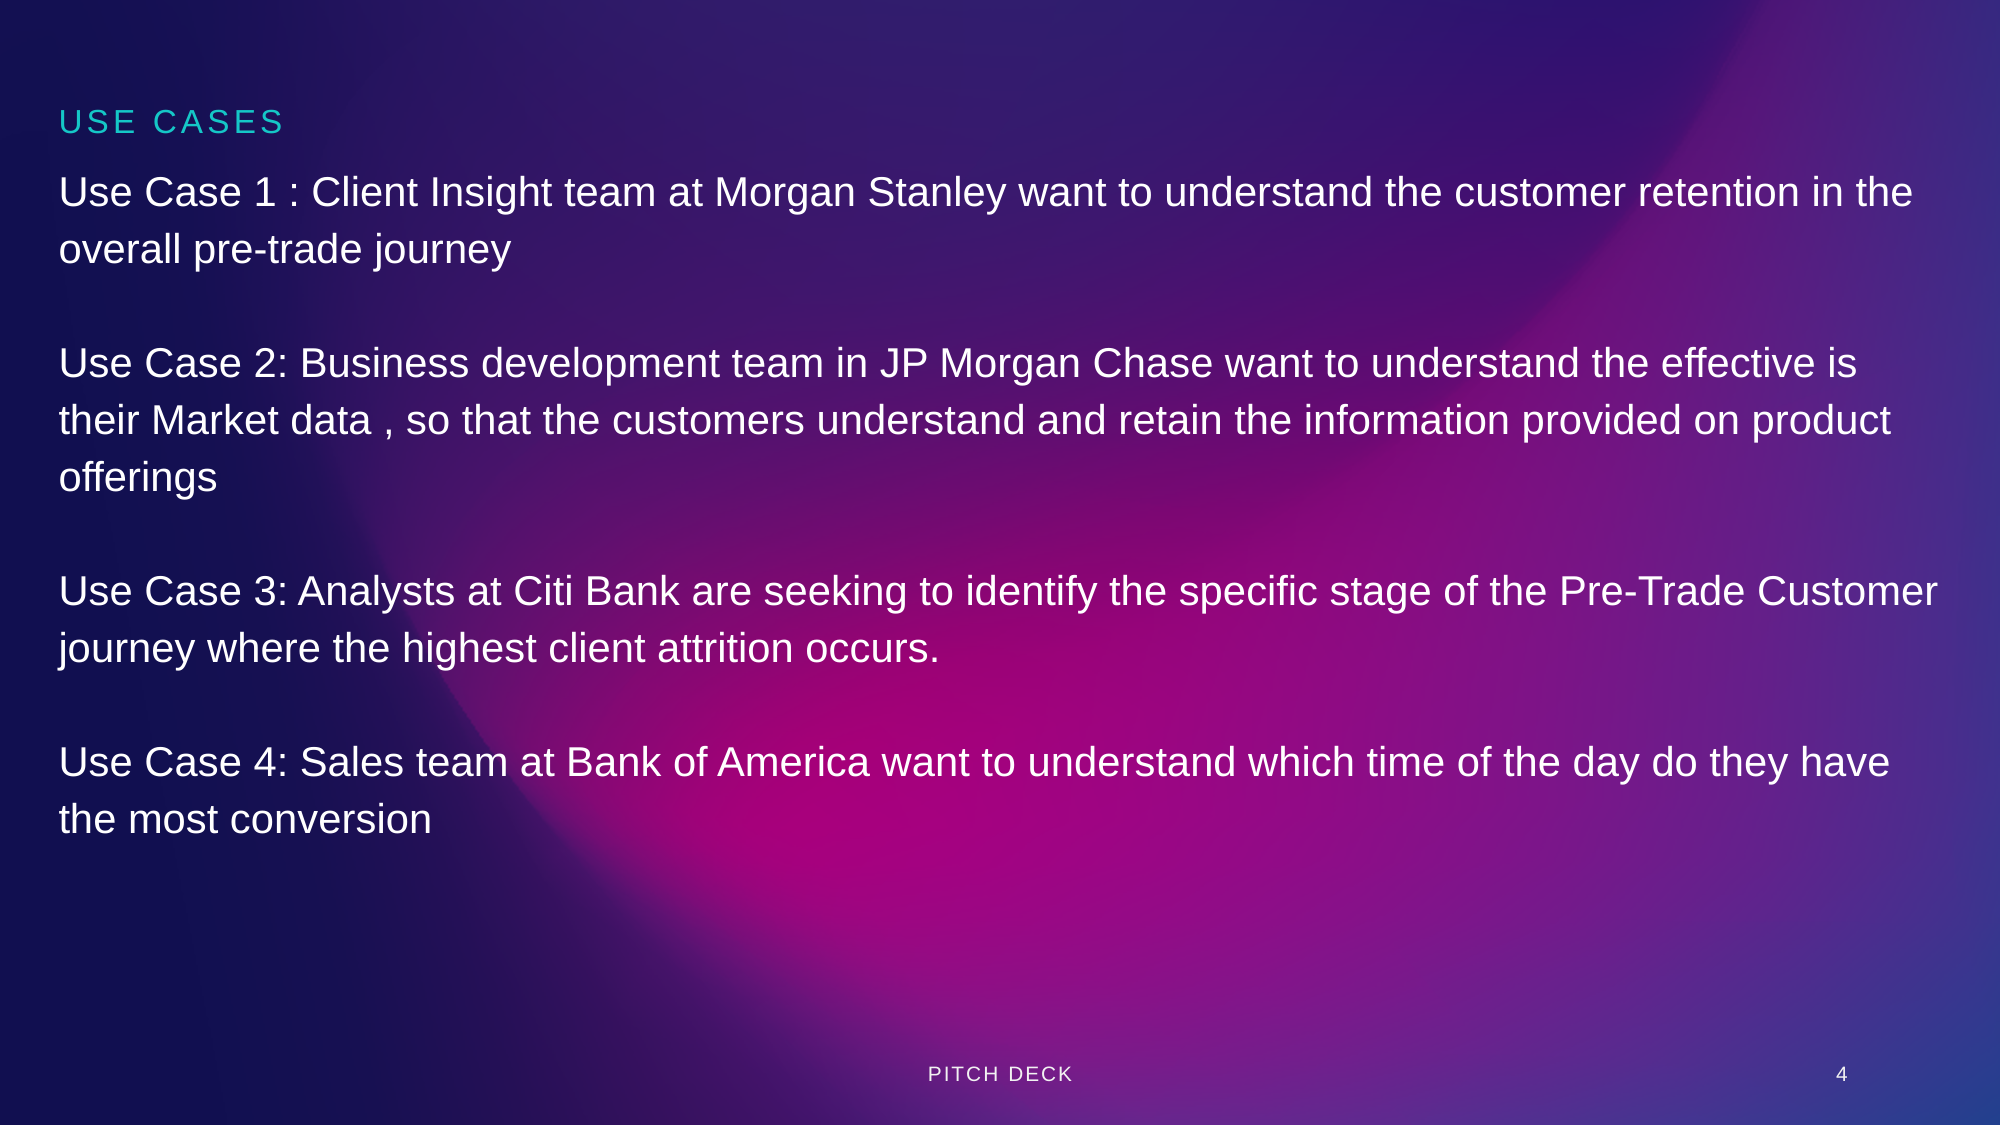

Use cases
Use Case 1 : Client Insight team at Morgan Stanley want to understand the customer retention in the overall pre-trade journey

Use Case 2: Business development team in JP Morgan Chase want to understand the effective is their Market data , so that the customers understand and retain the information provided on product offerings

Use Case 3: Analysts at Citi Bank are seeking to identify the specific stage of the Pre-Trade Customer journey where the highest client attrition occurs.

Use Case 4: Sales team at Bank of America want to understand which time of the day do they have the most conversion

PITCH DECK
4